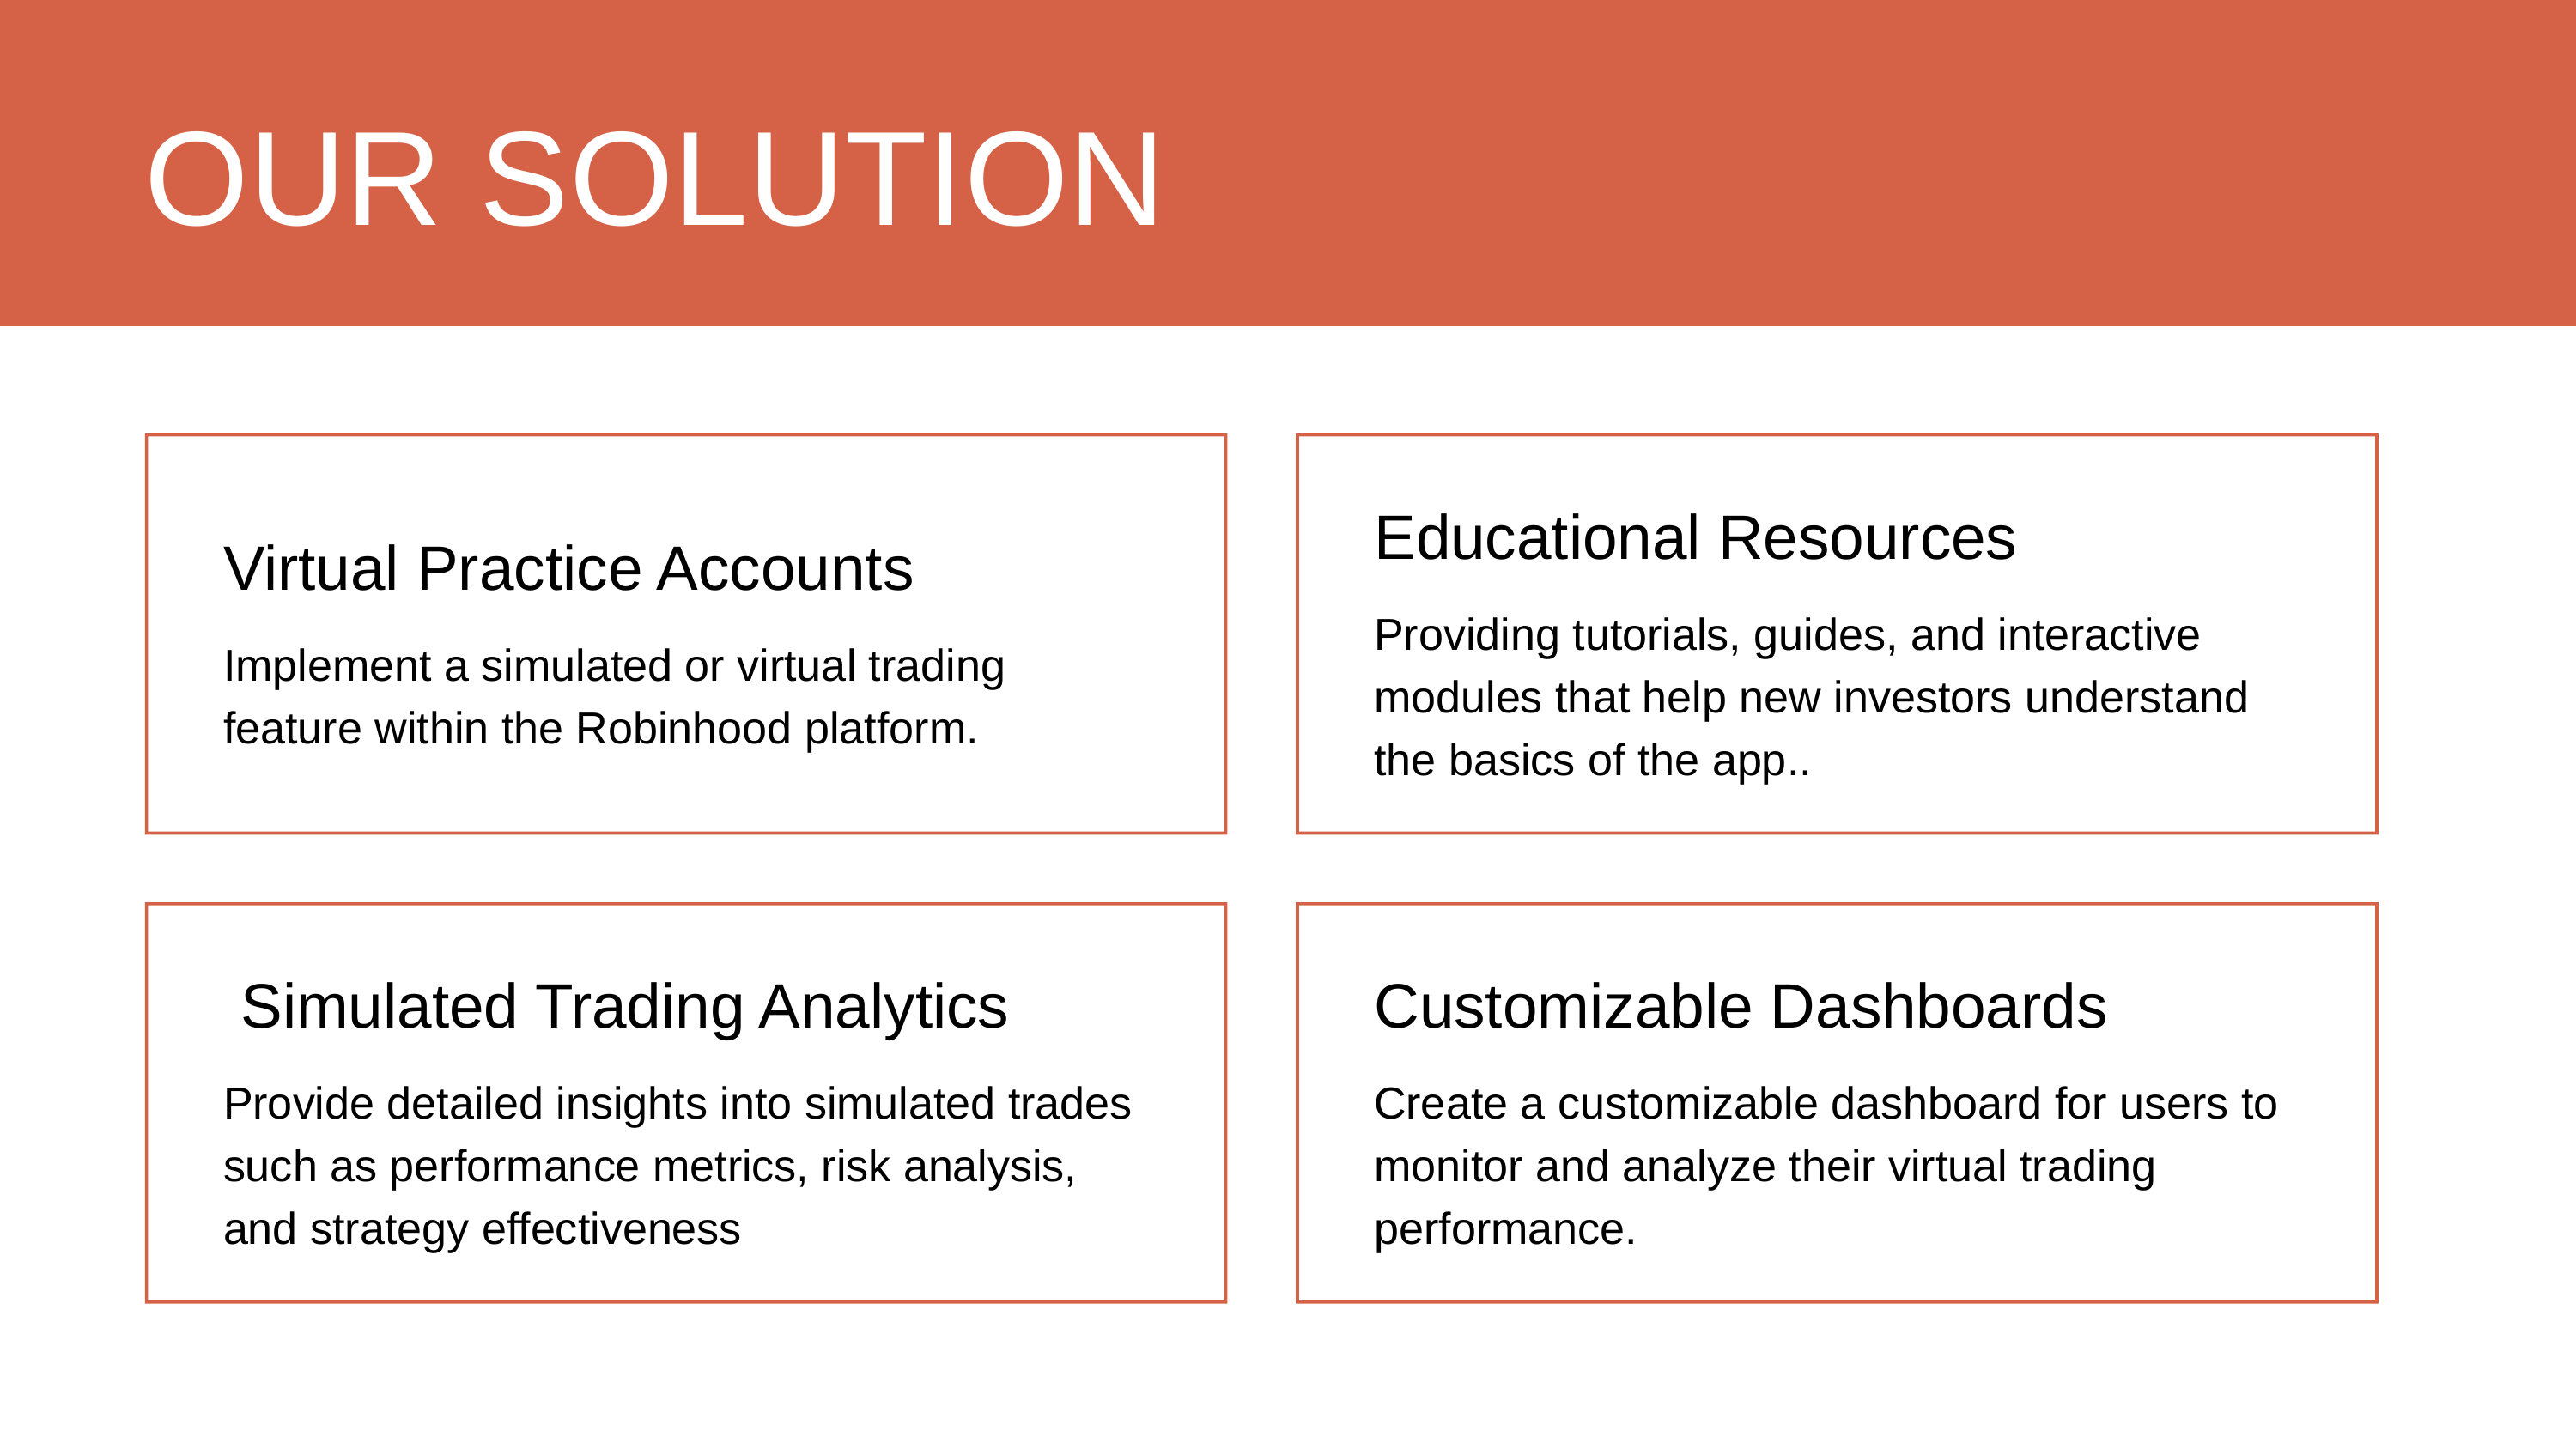

OUR SOLUTION

Educational Resources
Providing tutorials, guides, and interactive modules that help new investors understand the basics of the app..
Virtual Practice Accounts
Implement a simulated or virtual trading feature within the Robinhood platform.

 Simulated Trading Analytics
Provide detailed insights into simulated trades such as performance metrics, risk analysis, and strategy effectiveness
Customizable Dashboards
Create a customizable dashboard for users to monitor and analyze their virtual trading performance.